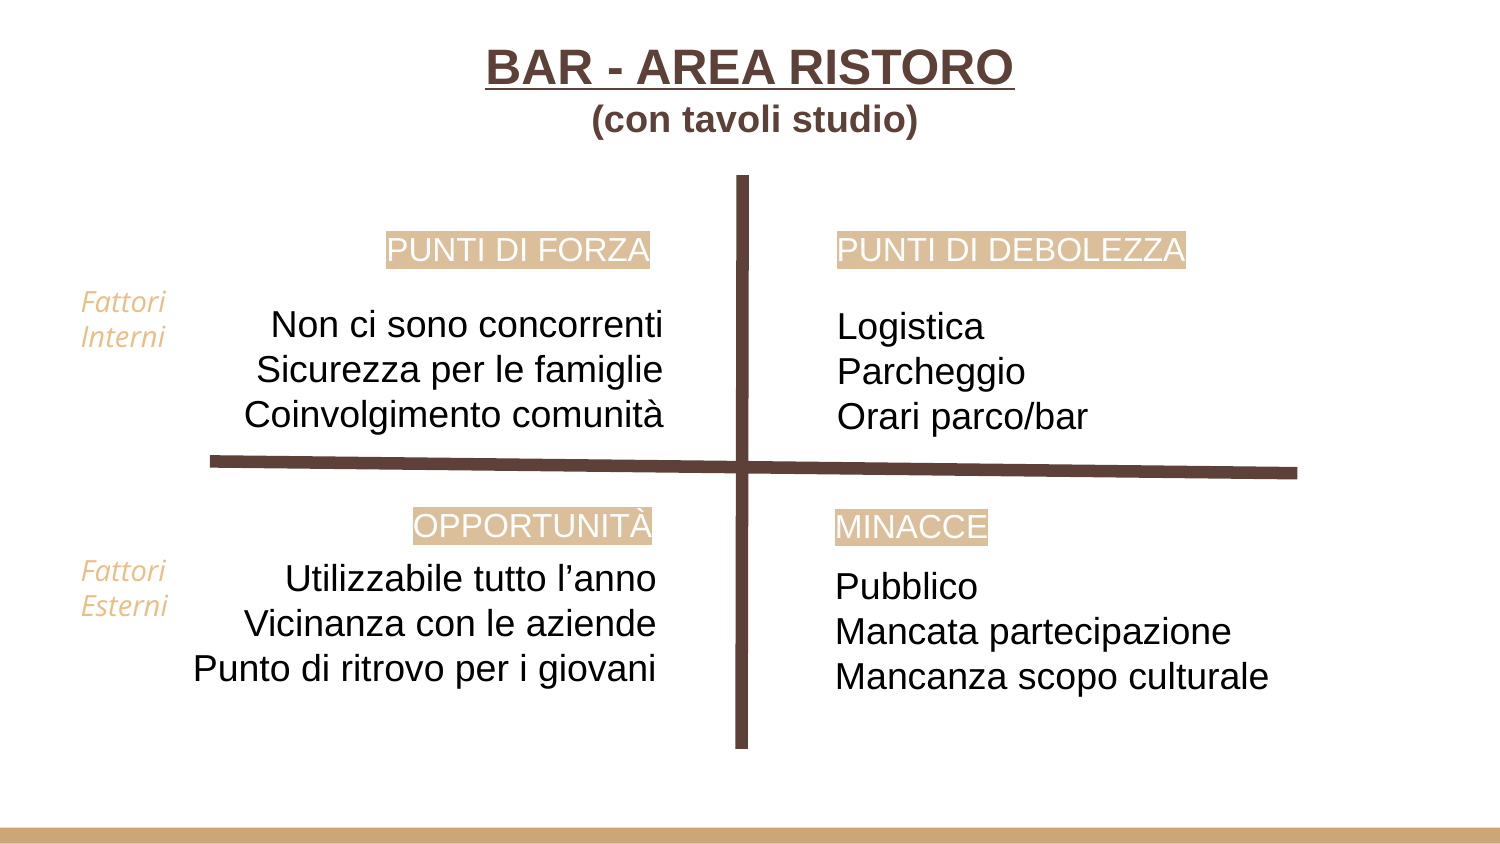

# BAR - AREA RISTORO
 (con tavoli studio)
PUNTI DI FORZA
PUNTI DI DEBOLEZZA
Fattori
Interni
Non ci sono concorrenti
Sicurezza per le famiglie
Coinvolgimento comunità
Logistica
Parcheggio
Orari parco/bar
OPPORTUNITÀ
MINACCE
Fattori
Esterni
Pubblico
Mancata partecipazione
Mancanza scopo culturale
Utilizzabile tutto l’anno
Vicinanza con le aziende
Punto di ritrovo per i giovani